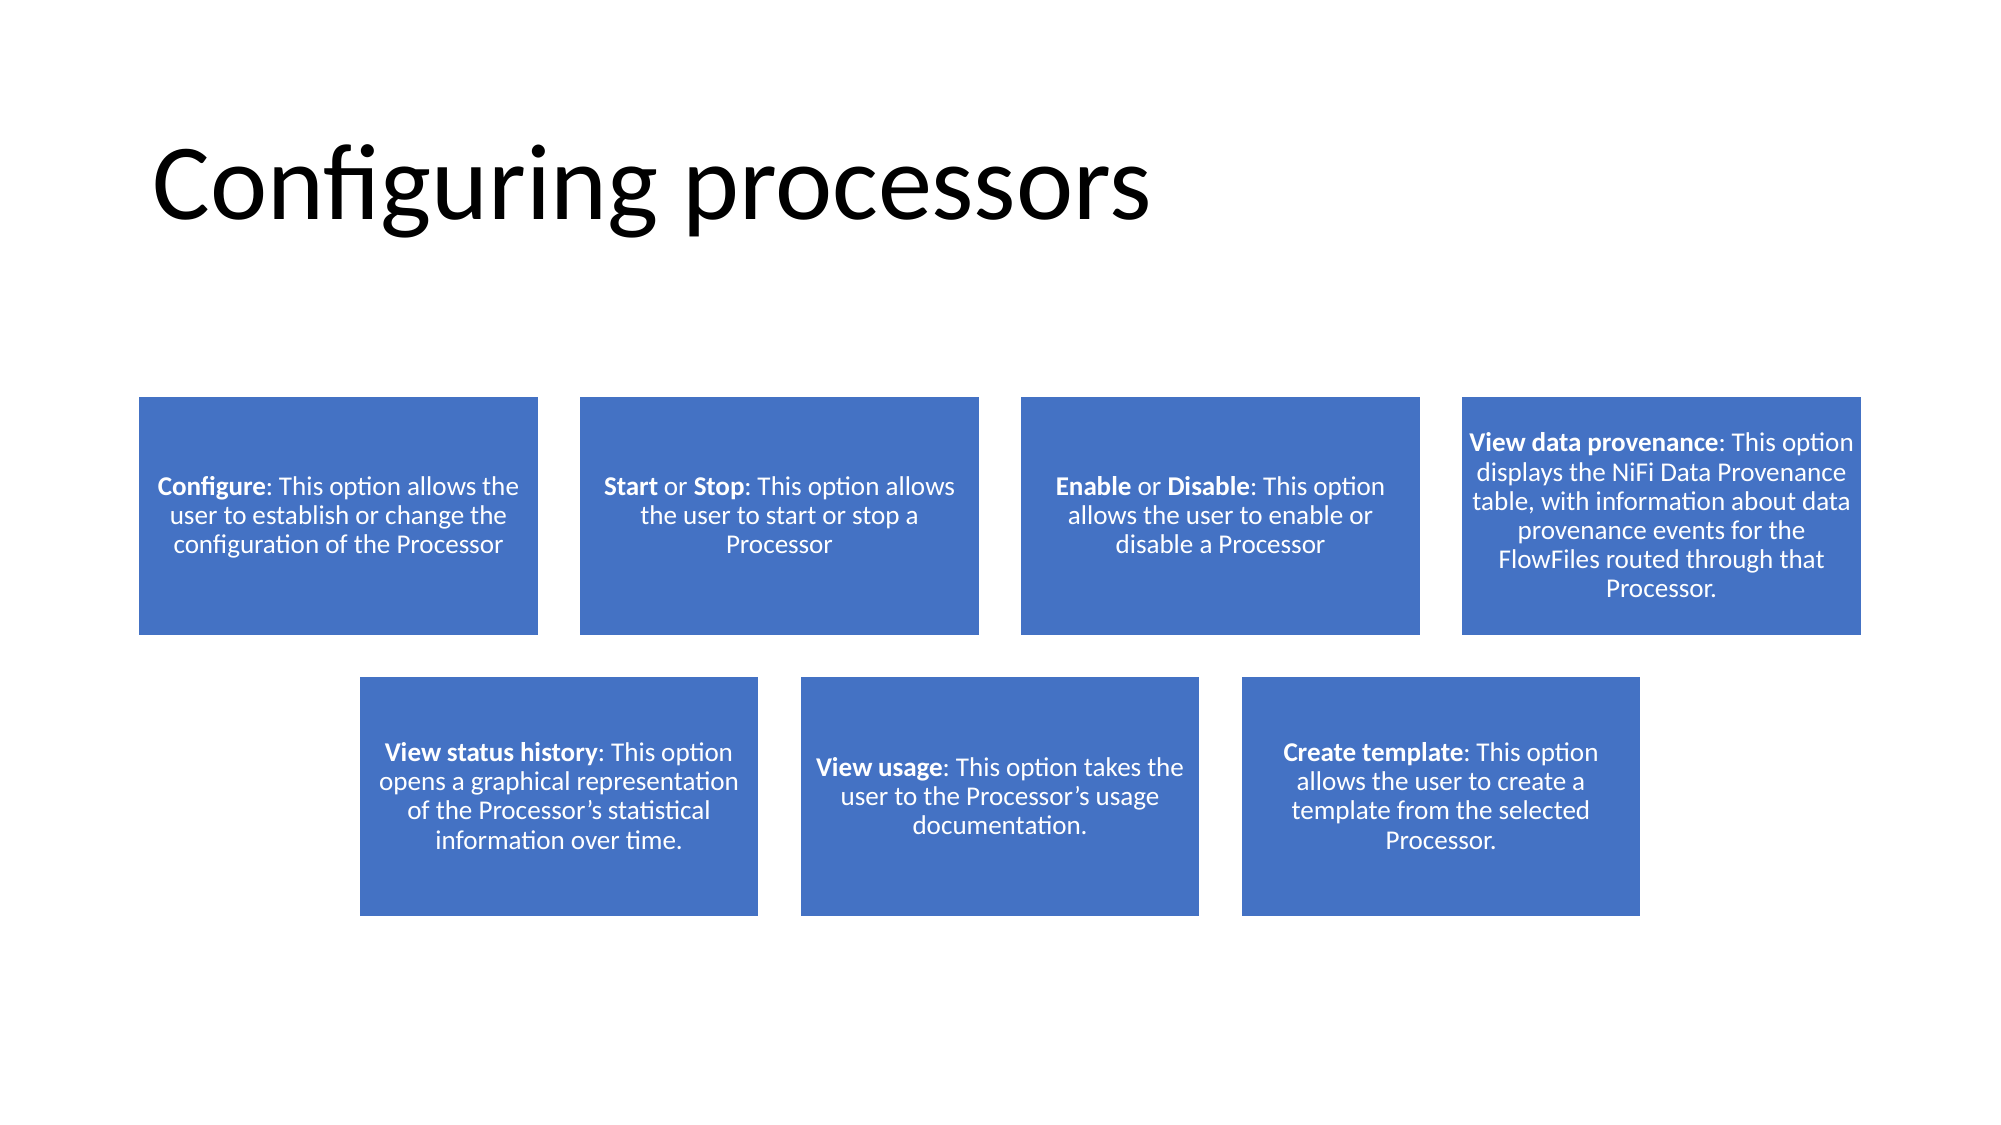

# Configuring processors
Configure: This option allows the user to establish or change the configuration of the Processor
Start or Stop: This option allows the user to start or stop a Processor
Enable or Disable: This option allows the user to enable or disable a Processor
View data provenance: This option displays the NiFi Data Provenance table, with information about data provenance events for the FlowFiles routed through that Processor.
View status history: This option opens a graphical representation of the Processor’s statistical information over time.
View usage: This option takes the user to the Processor’s usage documentation.
Create template: This option allows the user to create a template from the selected Processor.